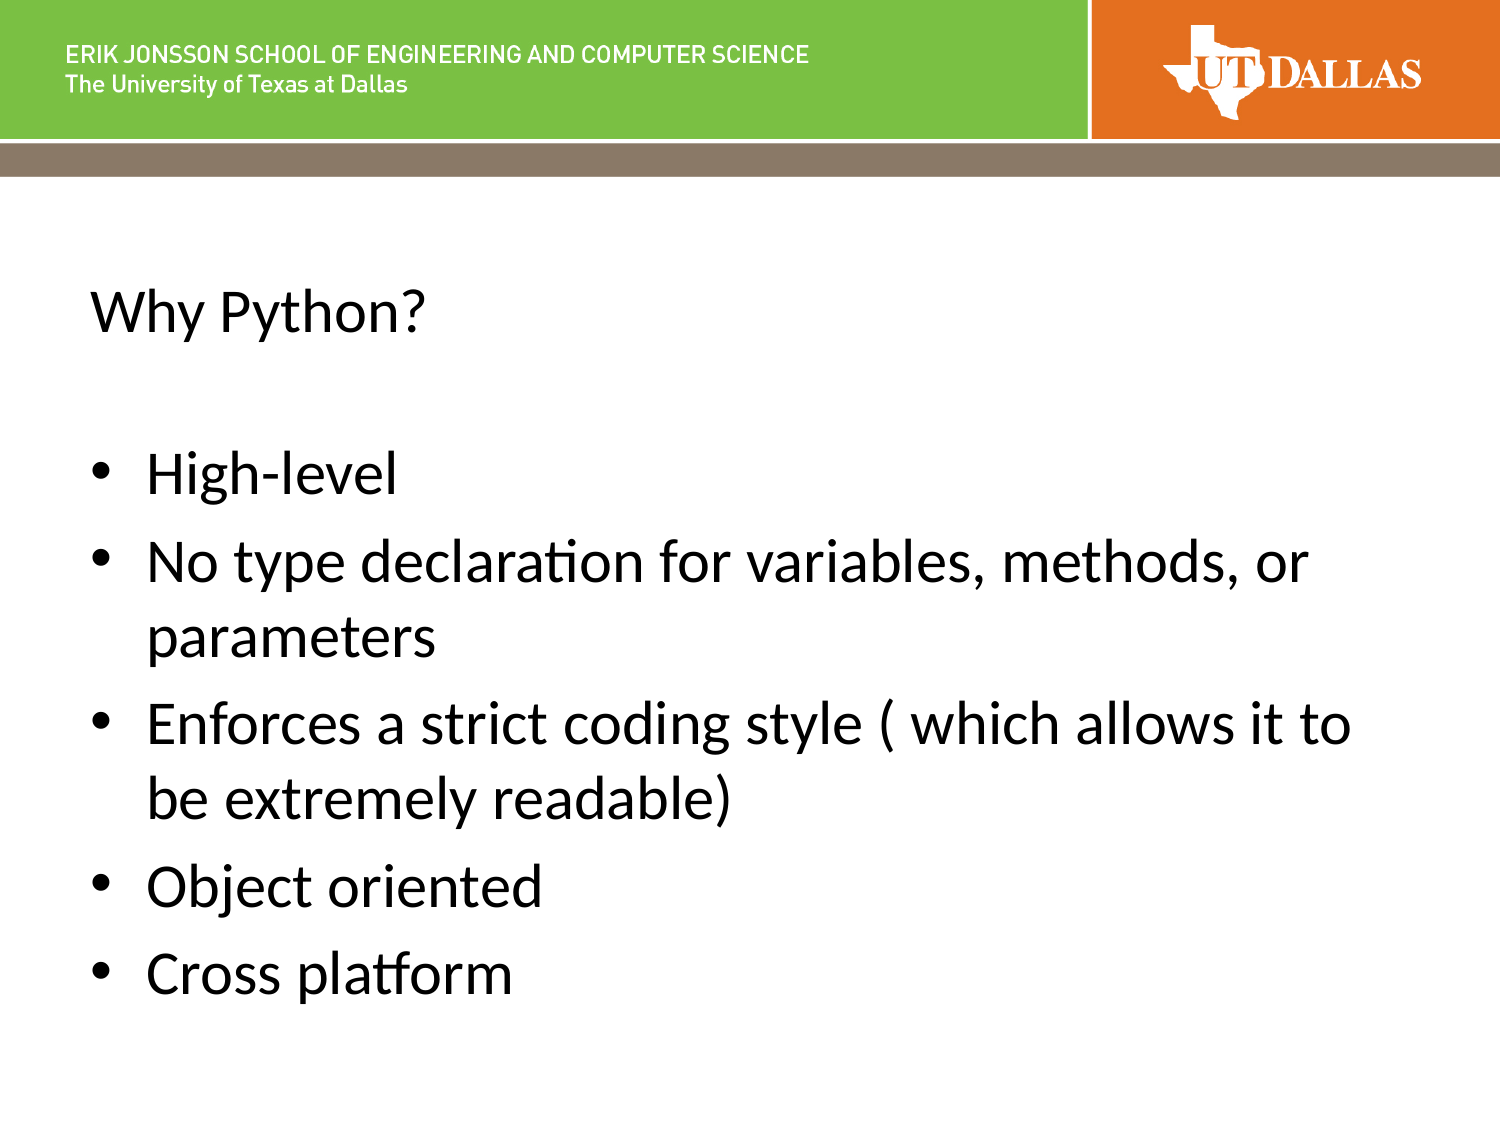

Why Python?
High-level
No type declaration for variables, methods, or parameters
Enforces a strict coding style ( which allows it to be extremely readable)
Object oriented
Cross platform